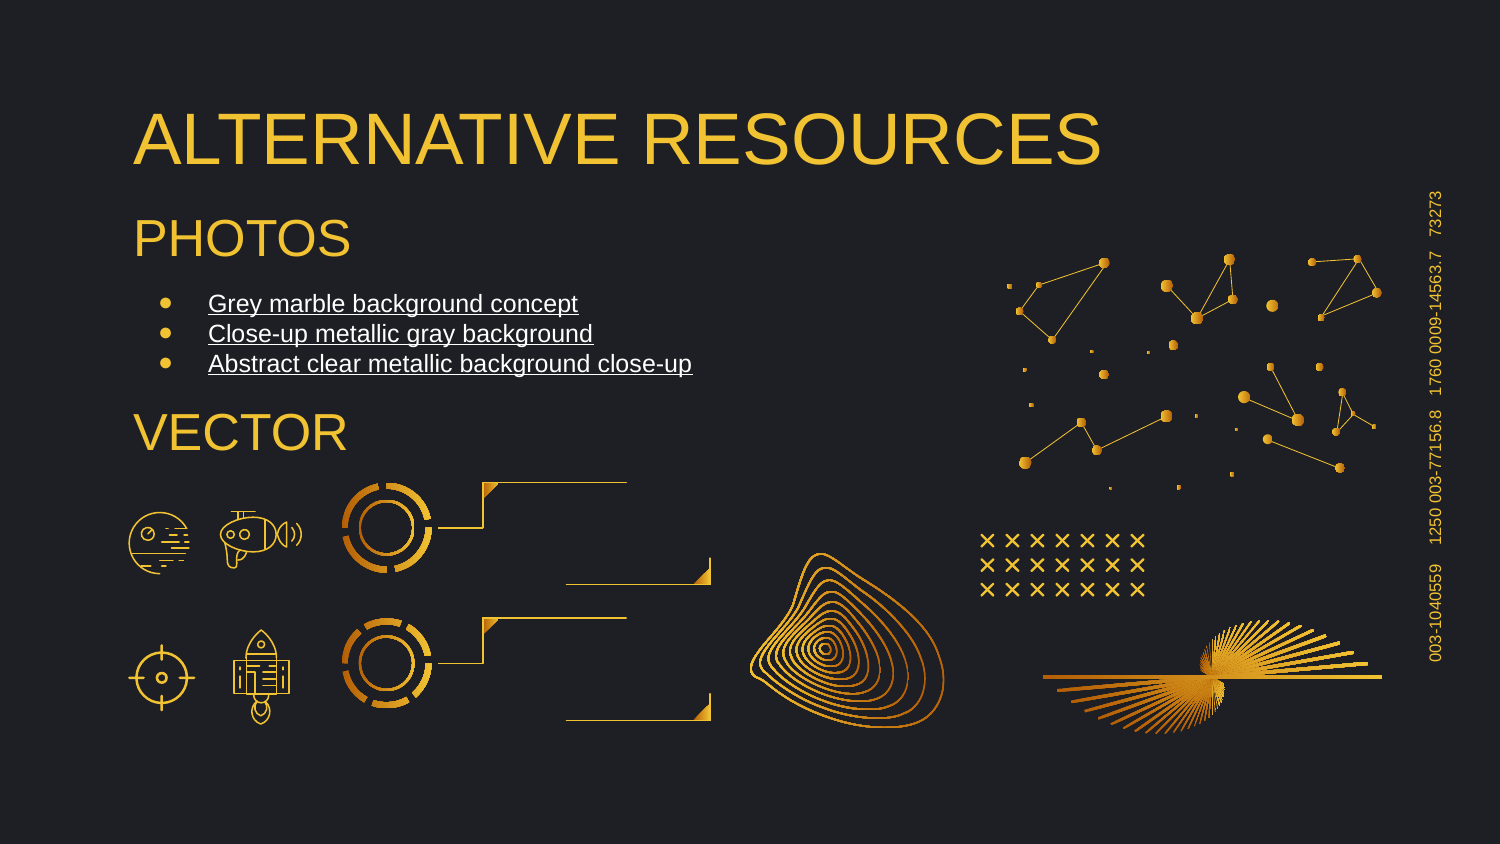

# ALTERNATIVE RESOURCES

PHOTOS
Grey marble background concept
Close-up metallic gray background
Abstract clear metallic background close-up
VECTOR